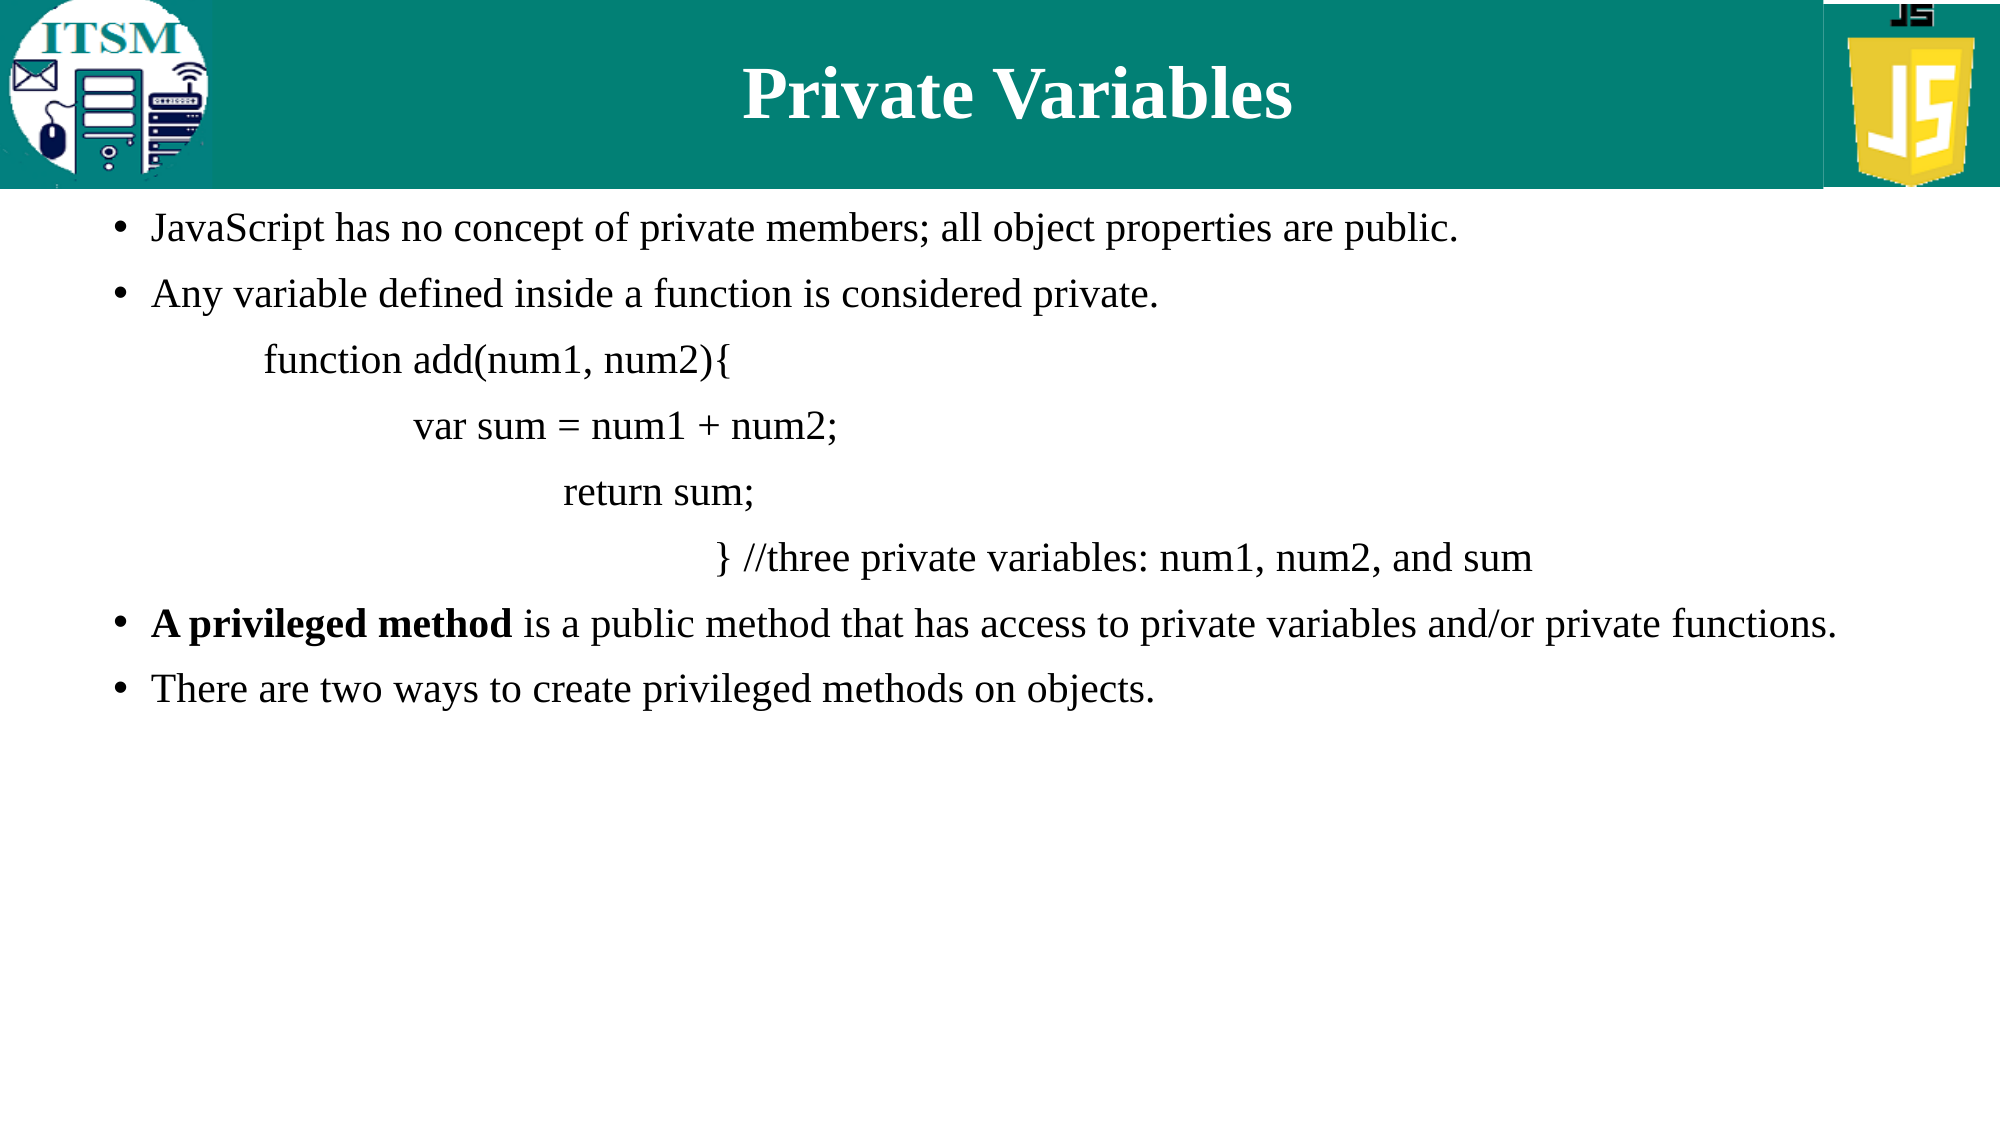

# Private Variables
JavaScript has no concept of private members; all object properties are public.
Any variable defined inside a function is considered private.
	function add(num1, num2){
		var sum = num1 + num2;
			return sum;
				} //three private variables: num1, num2, and sum
A privileged method is a public method that has access to private variables and/or private functions.
There are two ways to create privileged methods on objects.